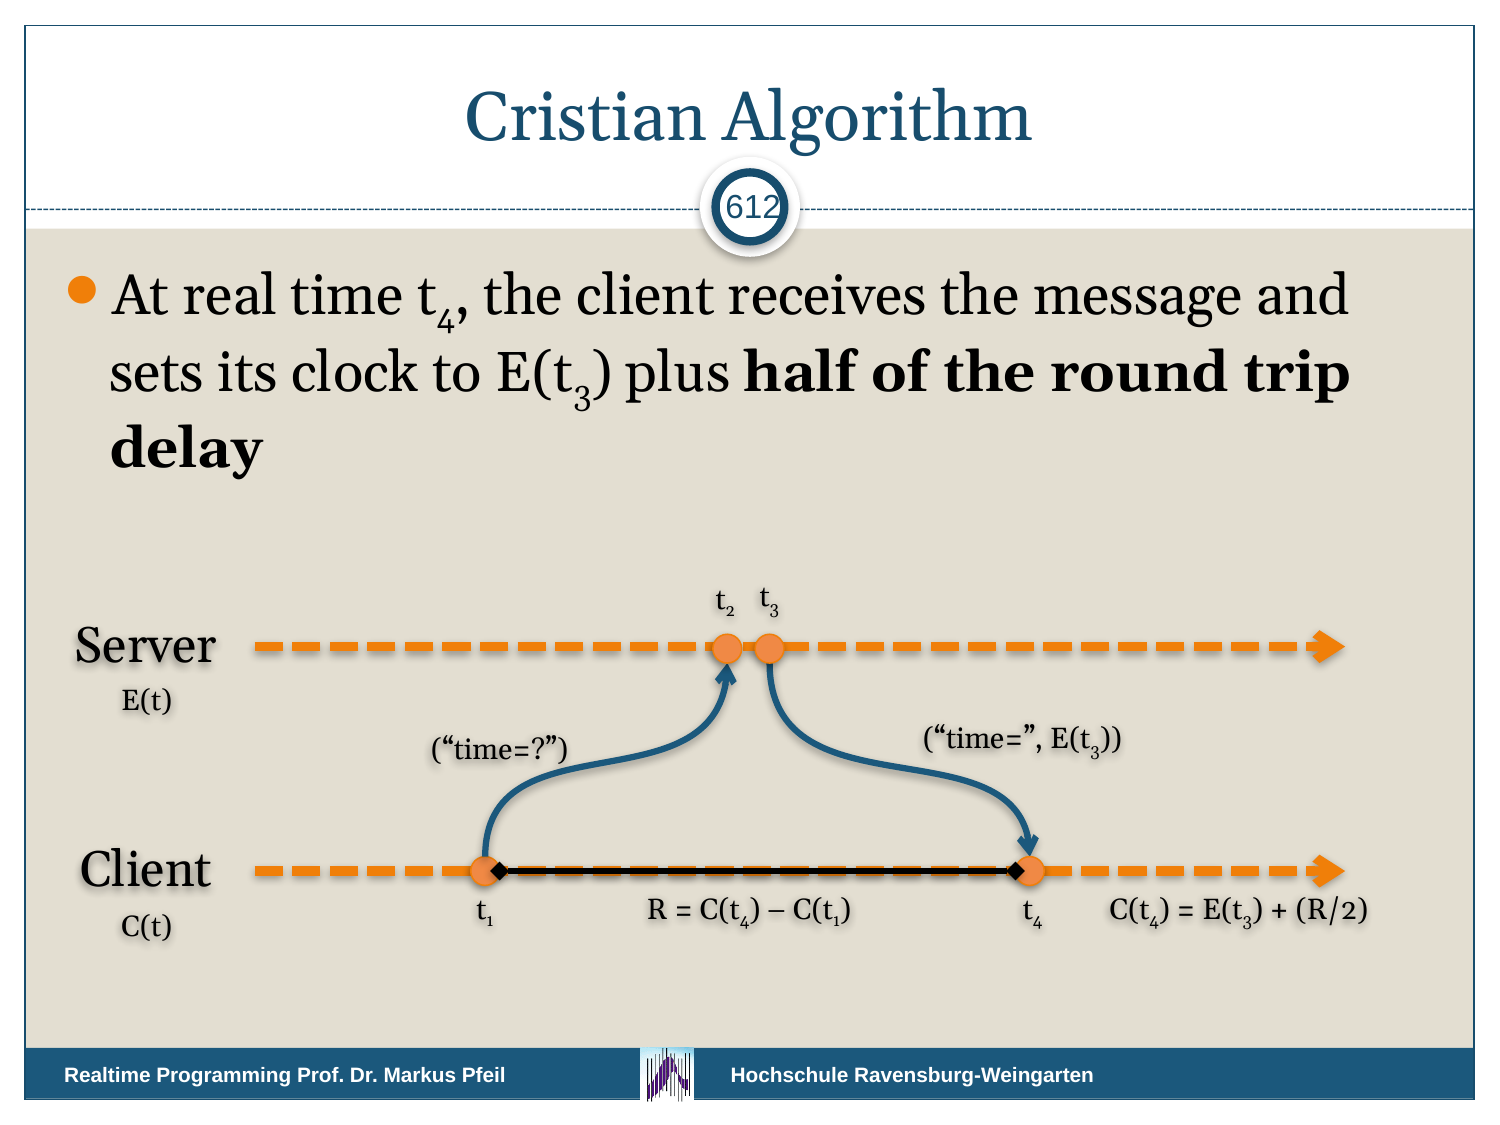

# Cristian Algorithm
612
At real time t4, the client receives the message and sets its clock to E(t3) plus half of the round trip delay
t3
t2
Server

E(t)
(“time=”, E(t3))
(“time=?”)
Client

t1
R = C(t4) – C(t1)
C(t4) = E(t3) + (R/2)
t4
C(t)
Realtime Programming Prof. Dr. Markus Pfeil